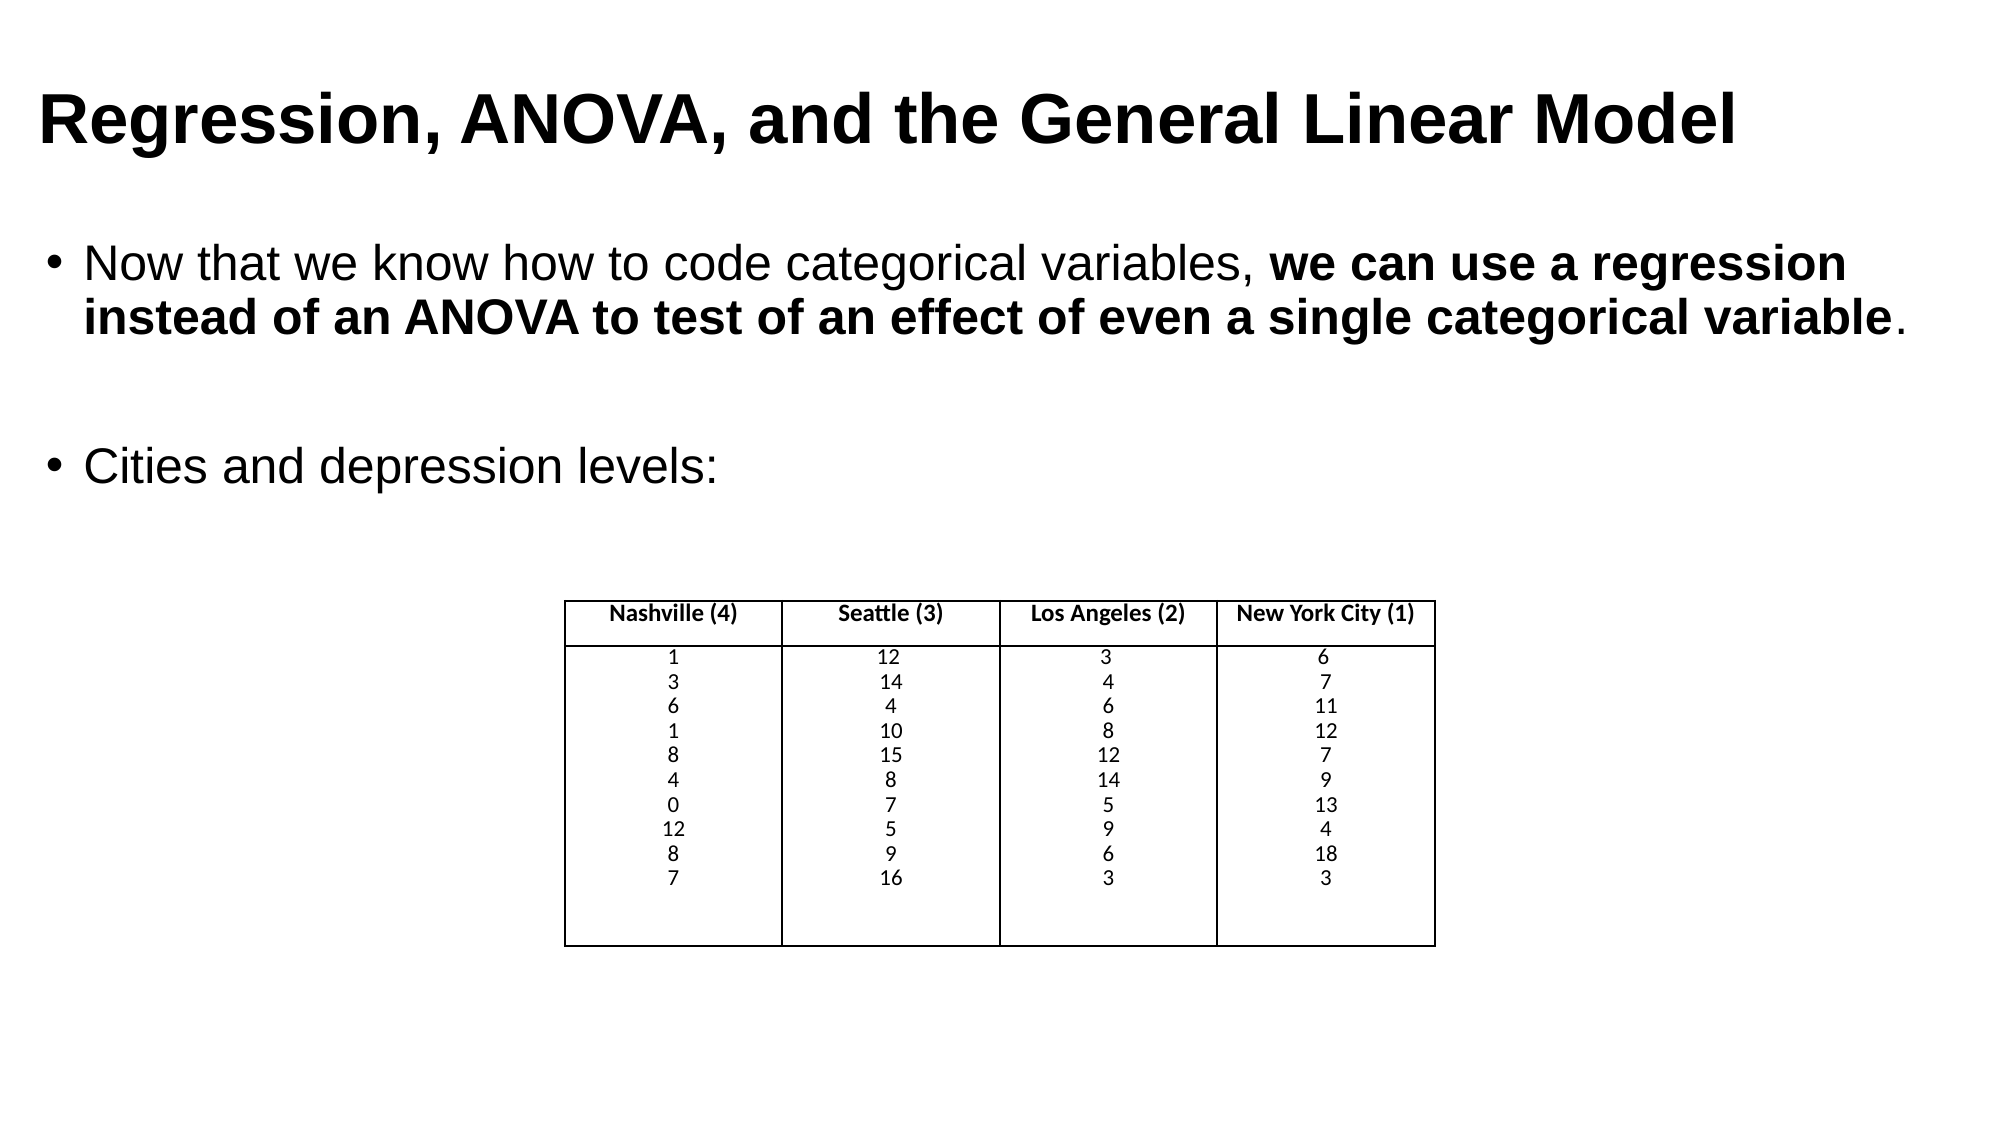

# Regression, ANOVA, and the General Linear Model
Now that we know how to code categorical variables, we can use a regression instead of an ANOVA to test of an effect of even a single categorical variable.

Cities and depression levels:

| Nashville (4) | Seattle (3) | Los Angeles (2) | New York City (1) |
| --- | --- | --- | --- |
| 1 3 6 1 8 4 0 12 8 7 | 12 14 4 10 15 8 7 5 9 16 | 3 4 6 8 12 14 5 9 6 3 | 6 7 11 12 7 9 13 4 18 3 |